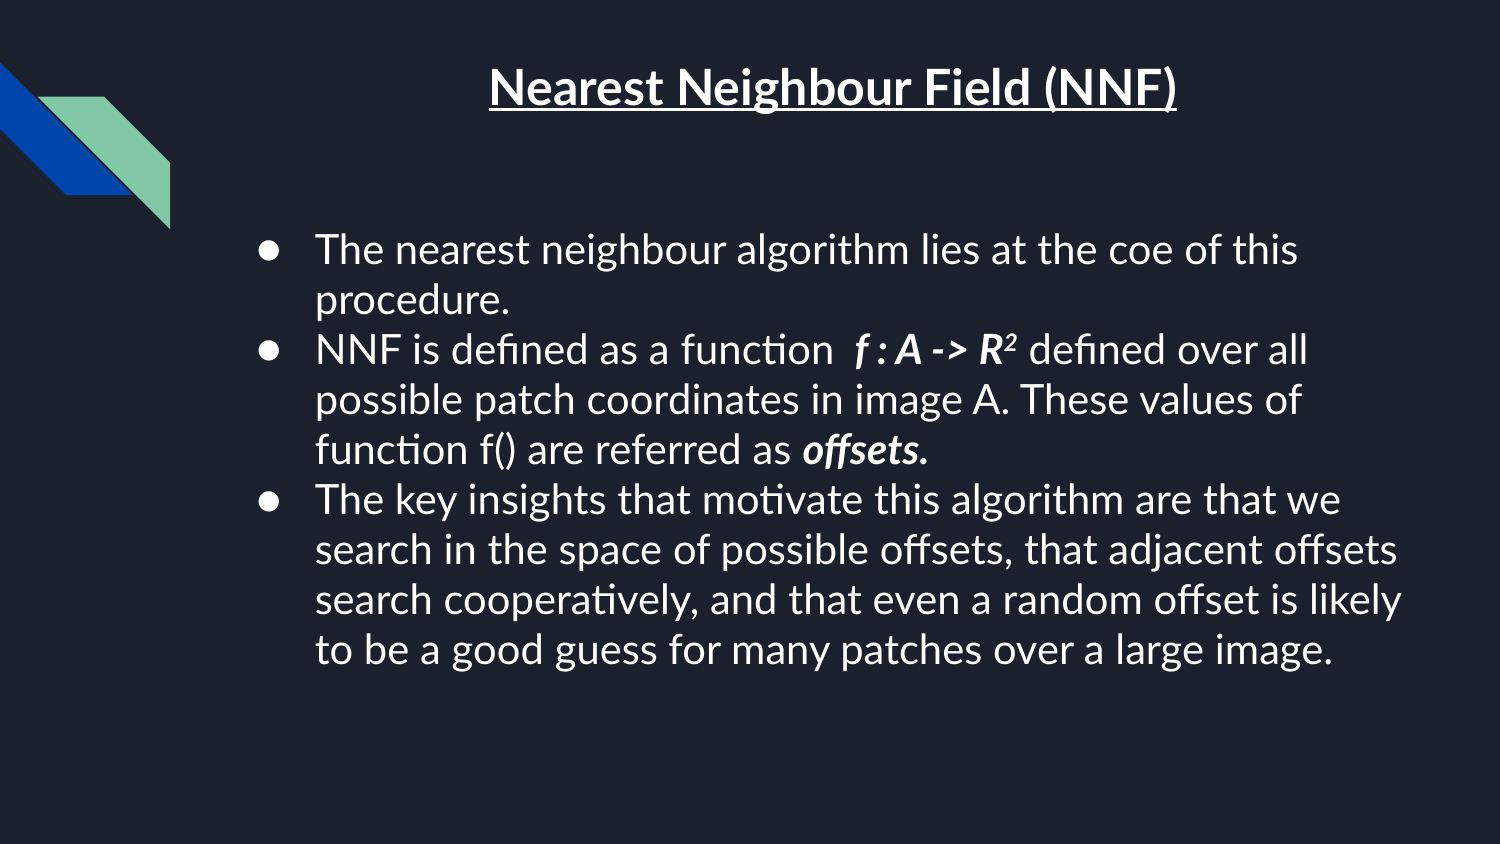

Nearest Neighbour Field (NNF)
The nearest neighbour algorithm lies at the coe of this procedure.
NNF is defined as a function  f : A -> R2  defined over all possible patch coordinates in image A. These values of function f() are referred as offsets.
The key insights that motivate this algorithm are that we search in the space of possible offsets, that adjacent offsets search cooperatively, and that even a random offset is likely to be a good guess for many patches over a large image.